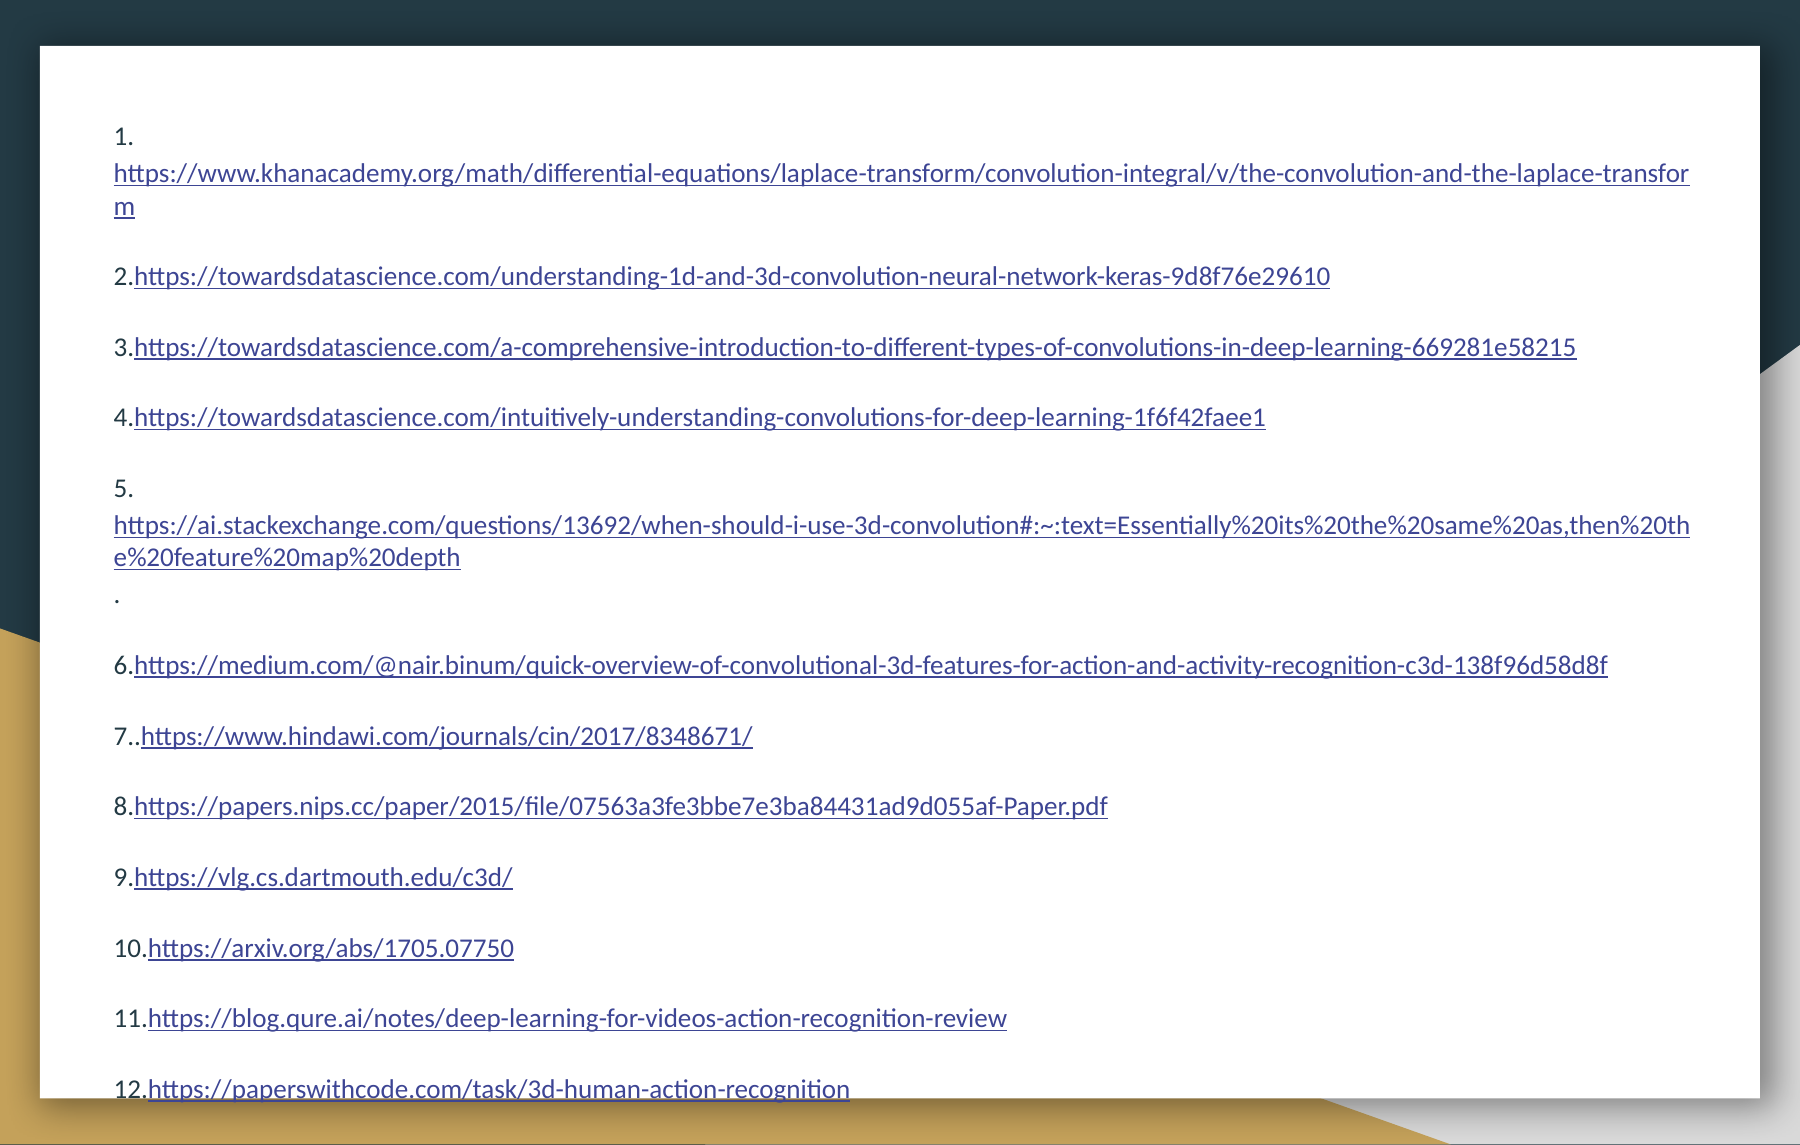

1.https://www.khanacademy.org/math/differential-equations/laplace-transform/convolution-integral/v/the-convolution-and-the-laplace-transform
2.https://towardsdatascience.com/understanding-1d-and-3d-convolution-neural-network-keras-9d8f76e29610
3.https://towardsdatascience.com/a-comprehensive-introduction-to-different-types-of-convolutions-in-deep-learning-669281e58215
4.https://towardsdatascience.com/intuitively-understanding-convolutions-for-deep-learning-1f6f42faee1
5.https://ai.stackexchange.com/questions/13692/when-should-i-use-3d-convolution#:~:text=Essentially%20its%20the%20same%20as,then%20the%20feature%20map%20depth.
6.https://medium.com/@nair.binum/quick-overview-of-convolutional-3d-features-for-action-and-activity-recognition-c3d-138f96d58d8f
7..https://www.hindawi.com/journals/cin/2017/8348671/
8.https://papers.nips.cc/paper/2015/file/07563a3fe3bbe7e3ba84431ad9d055af-Paper.pdf
9.https://vlg.cs.dartmouth.edu/c3d/
10.https://arxiv.org/abs/1705.07750
11.https://blog.qure.ai/notes/deep-learning-for-videos-action-recognition-review
12.https://paperswithcode.com/task/3d-human-action-recognition

.